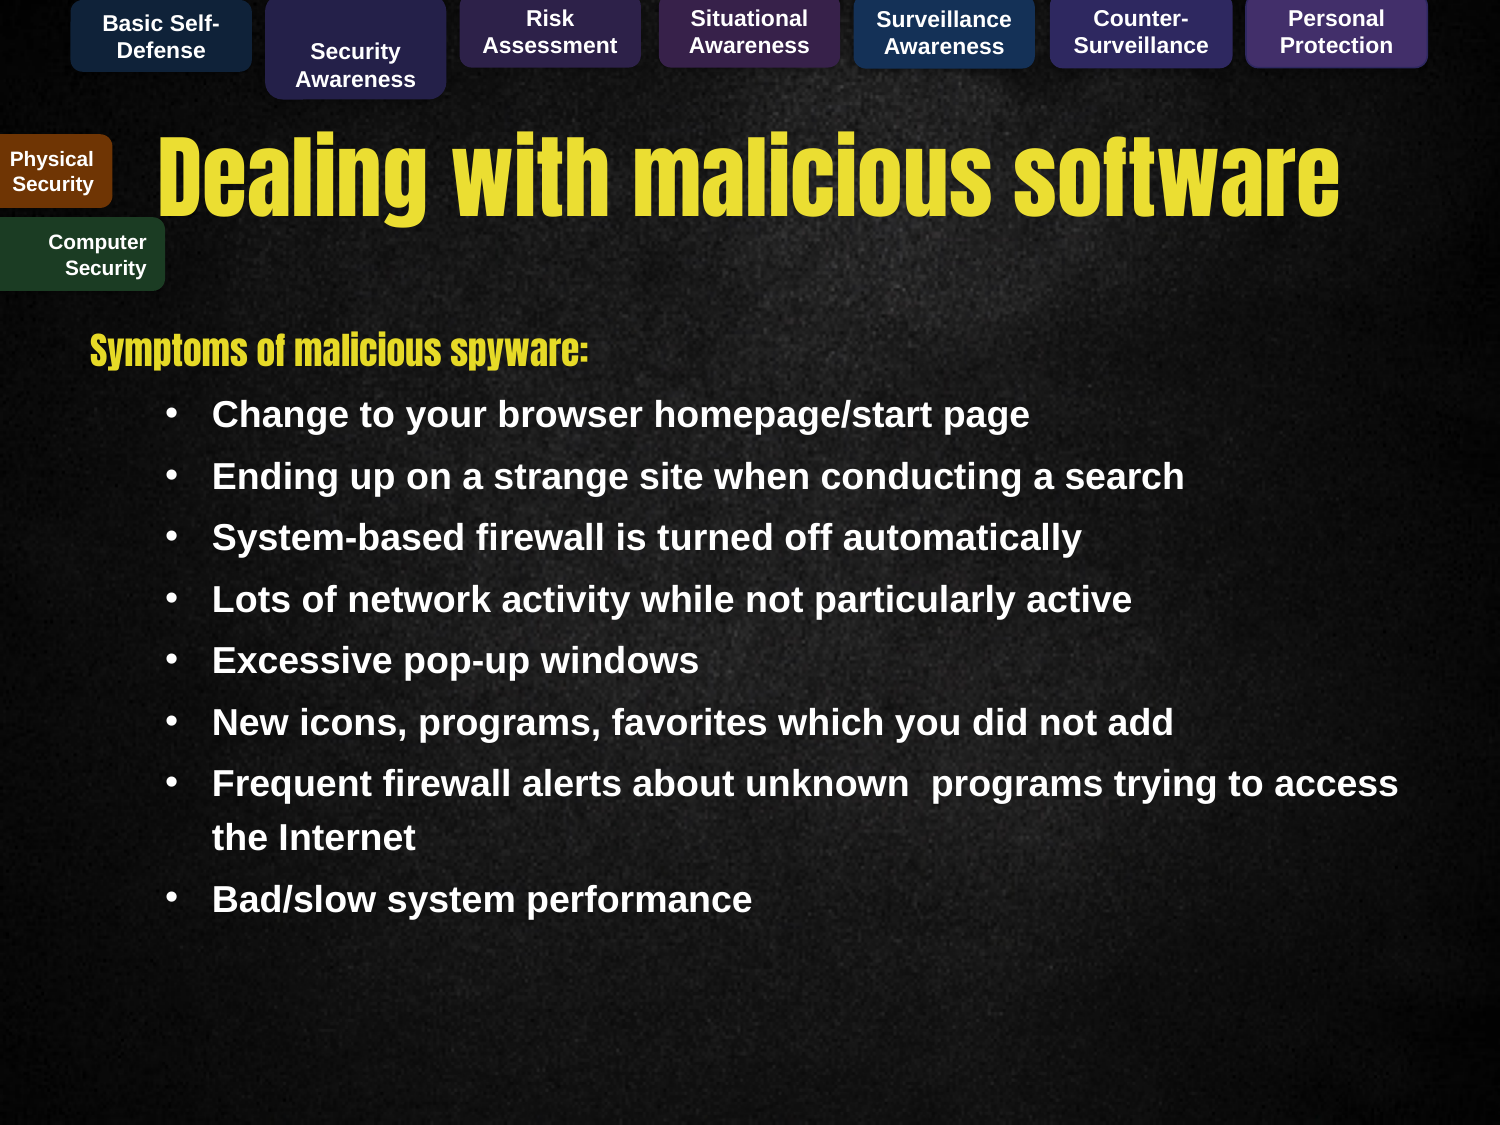

Basic Self-Defense

Security
Awareness
Risk
Assessment
Situational
Awareness
Counter-Surveillance
Personal
Protection
Surveillance
Awareness
Dealing with malicious software
Physical Security
Computer
Security
Symptoms of malicious spyware:
Change to your browser homepage/start page
Ending up on a strange site when conducting a search
System-based firewall is turned off automatically
Lots of network activity while not particularly active
Excessive pop-up windows
New icons, programs, favorites which you did not add
Frequent firewall alerts about unknown  programs trying to access the Internet
Bad/slow system performance